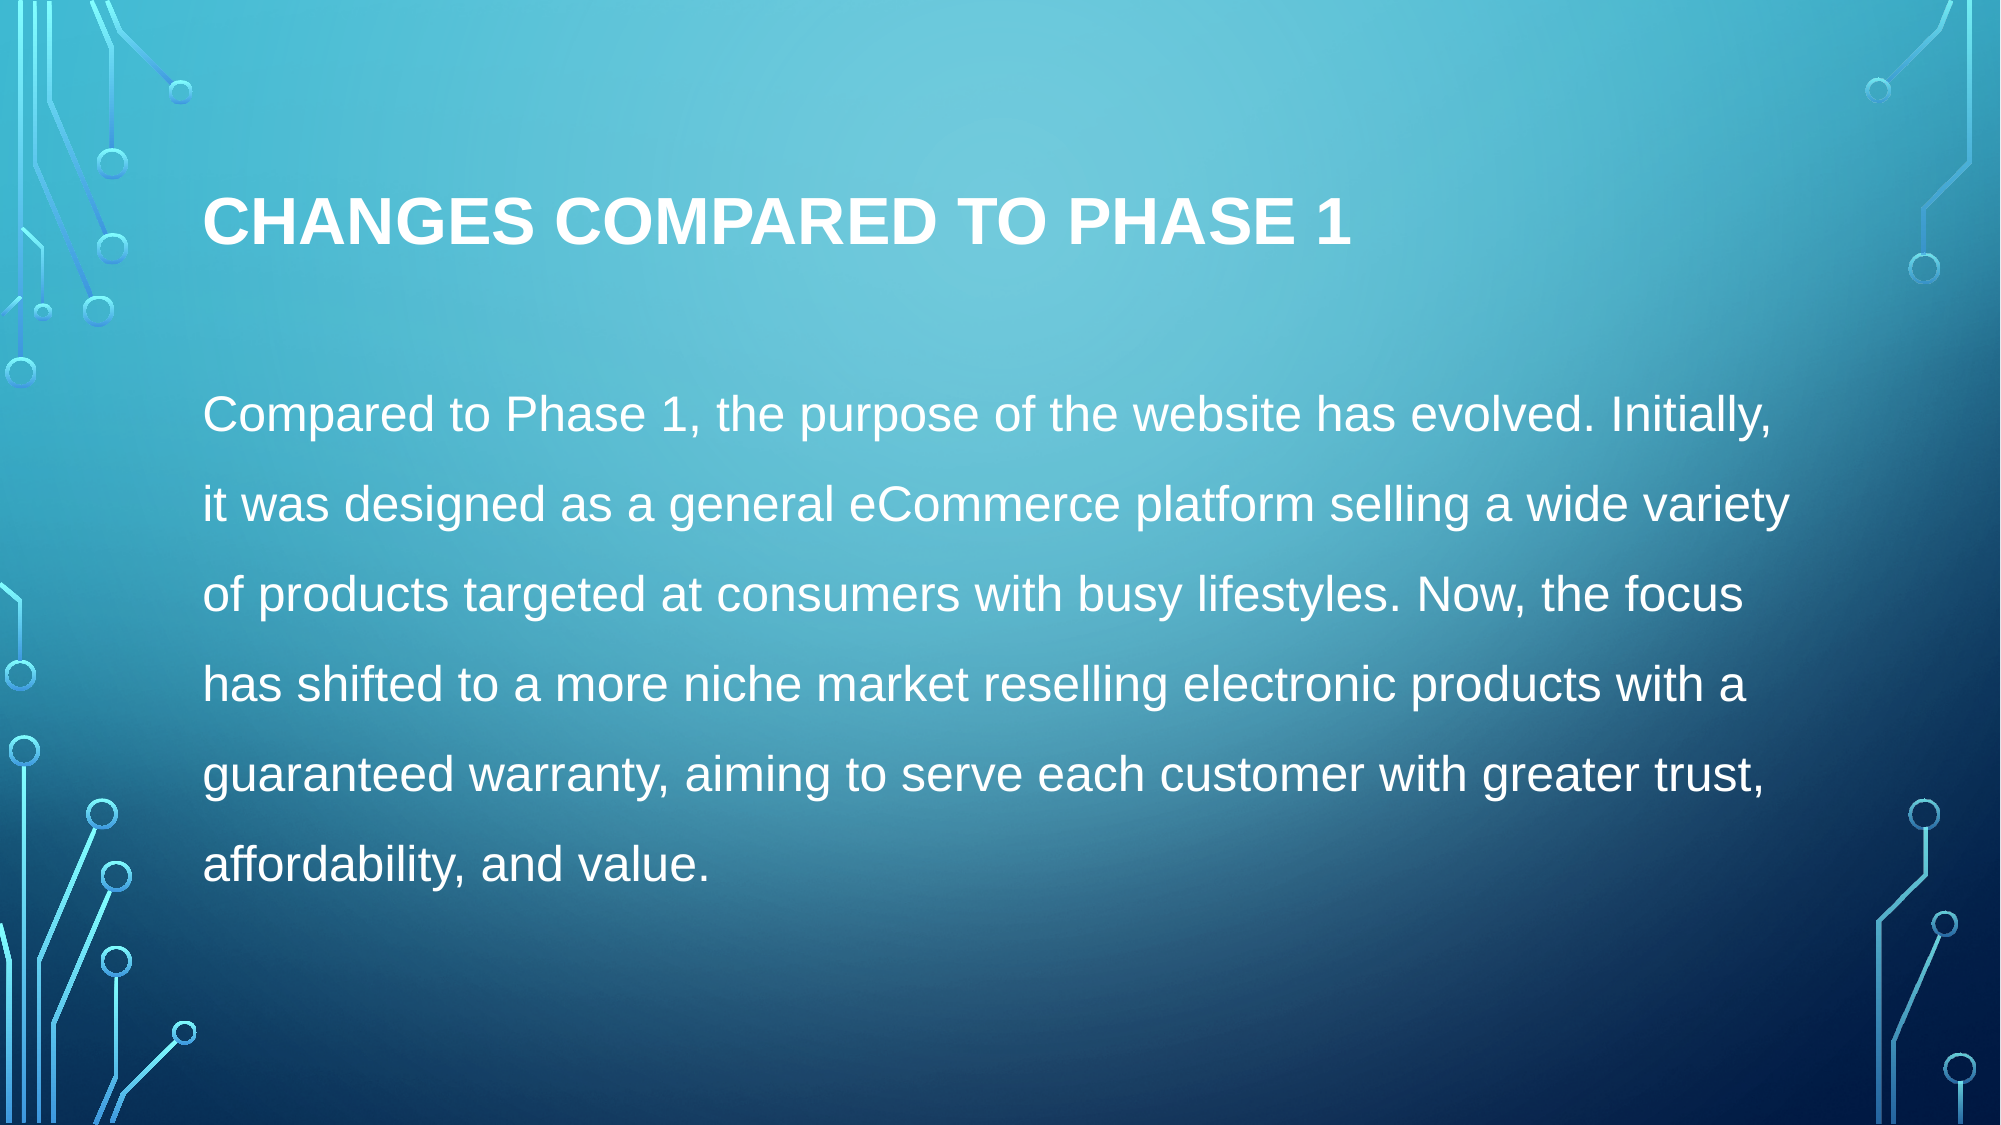

# Changes compared to phase 1
Compared to Phase 1, the purpose of the website has evolved. Initially, it was designed as a general eCommerce platform selling a wide variety of products targeted at consumers with busy lifestyles. Now, the focus has shifted to a more niche market reselling electronic products with a guaranteed warranty, aiming to serve each customer with greater trust, affordability, and value.